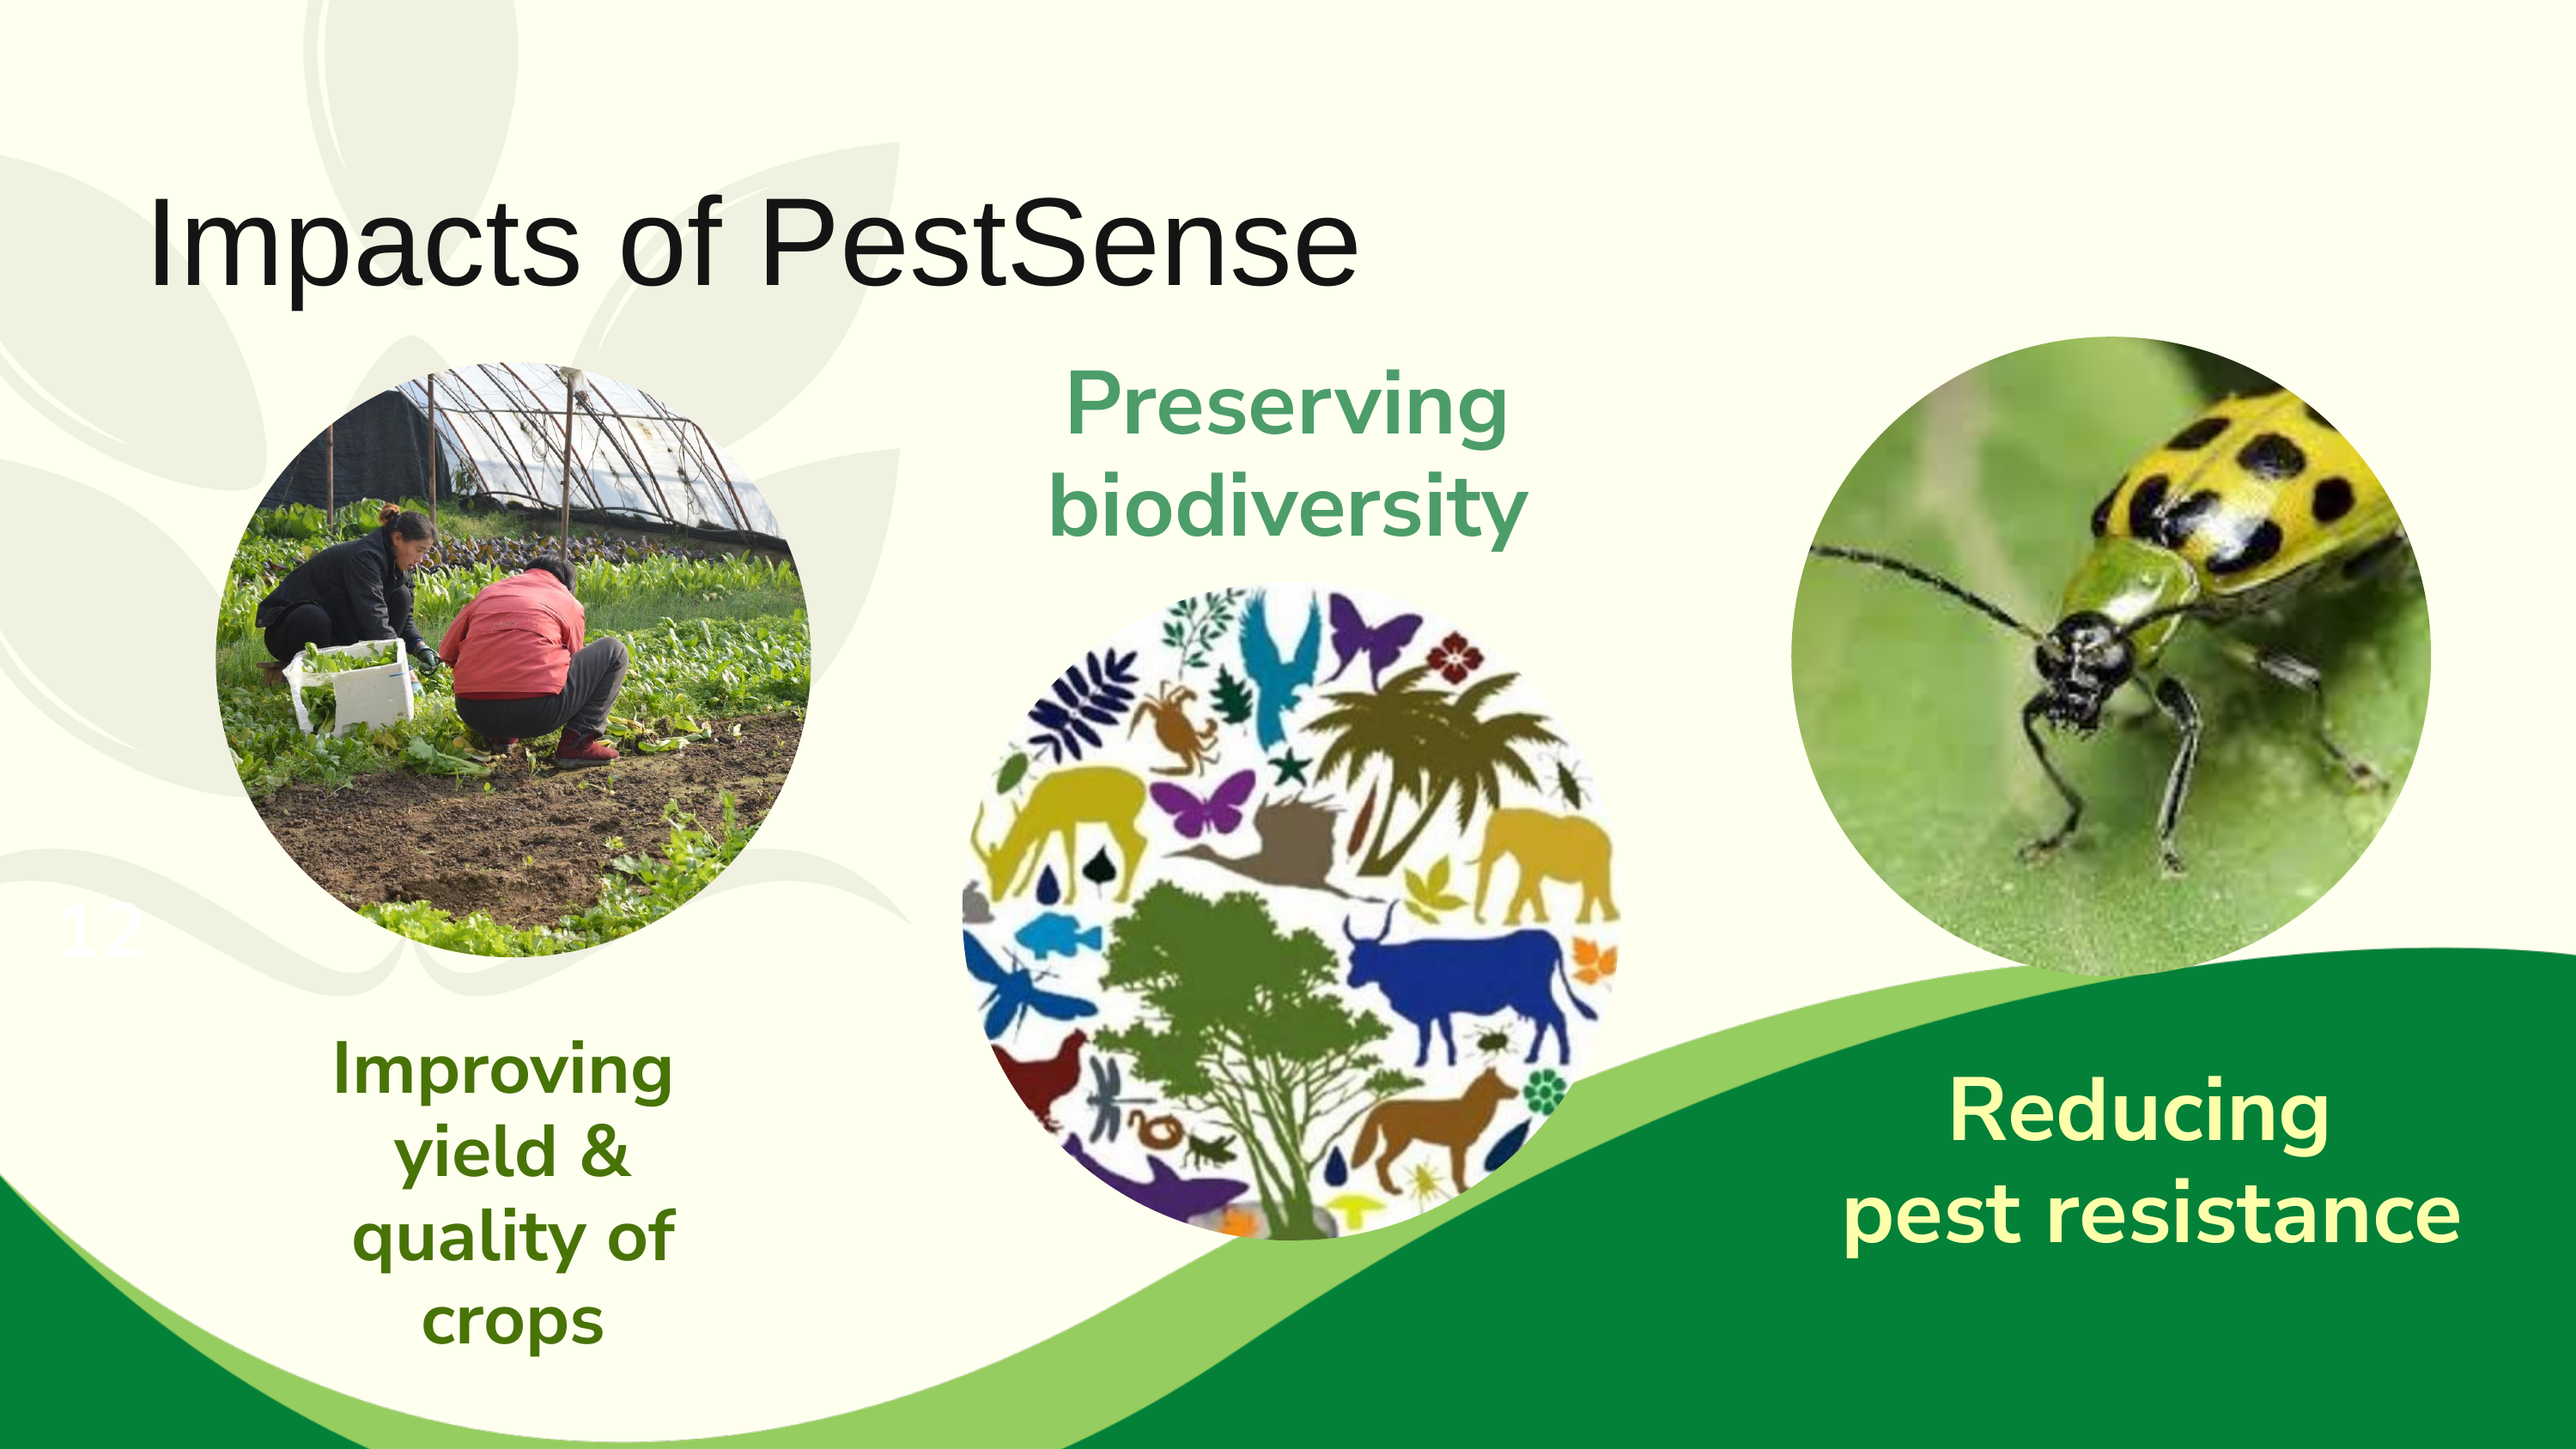

Impacts of PestSense

Preserving biodiversity

17
12

Improving
yield &
quality of crops
Reducing
pest resistance